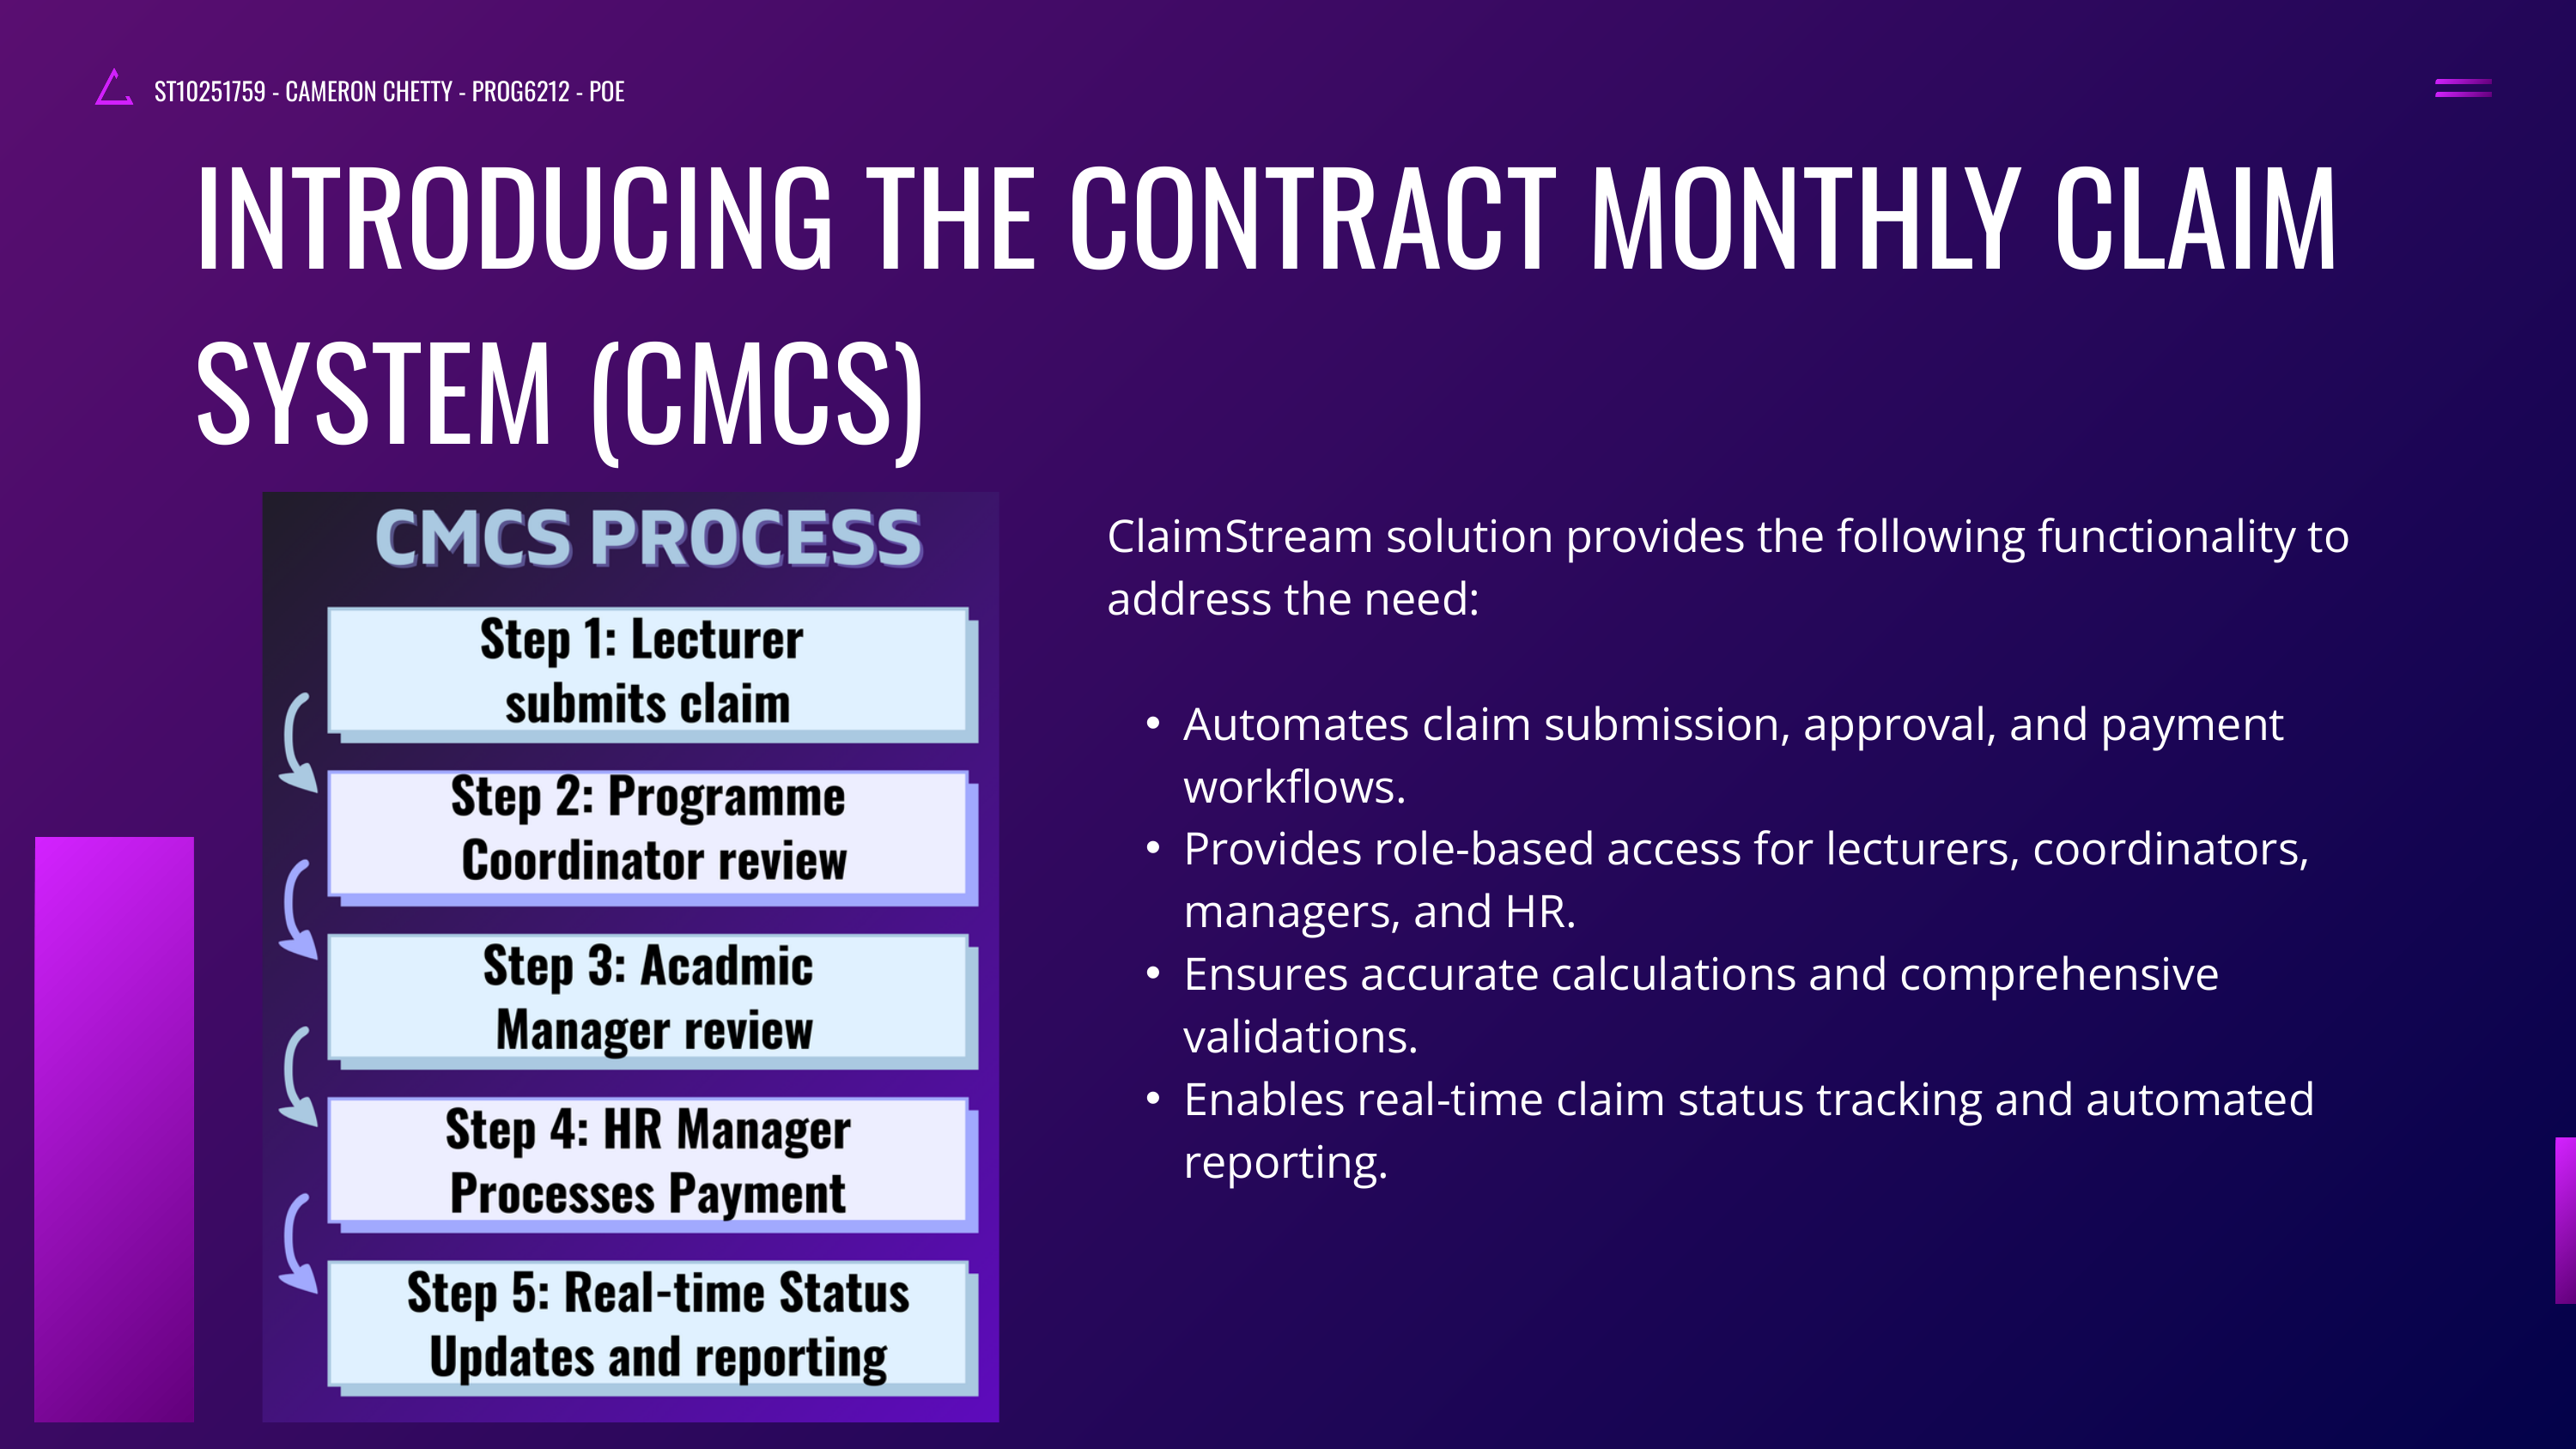

ST10251759 - CAMERON CHETTY - PROG6212 - POE

INTRODUCING THE CONTRACT MONTHLY CLAIM SYSTEM (CMCS)

ClaimStream solution provides the following functionality to address the need:

Automates claim submission, approval, and payment workflows.
Provides role-based access for lecturers, coordinators, managers, and HR.
Ensures accurate calculations and comprehensive validations.
Enables real-time claim status tracking and automated reporting.